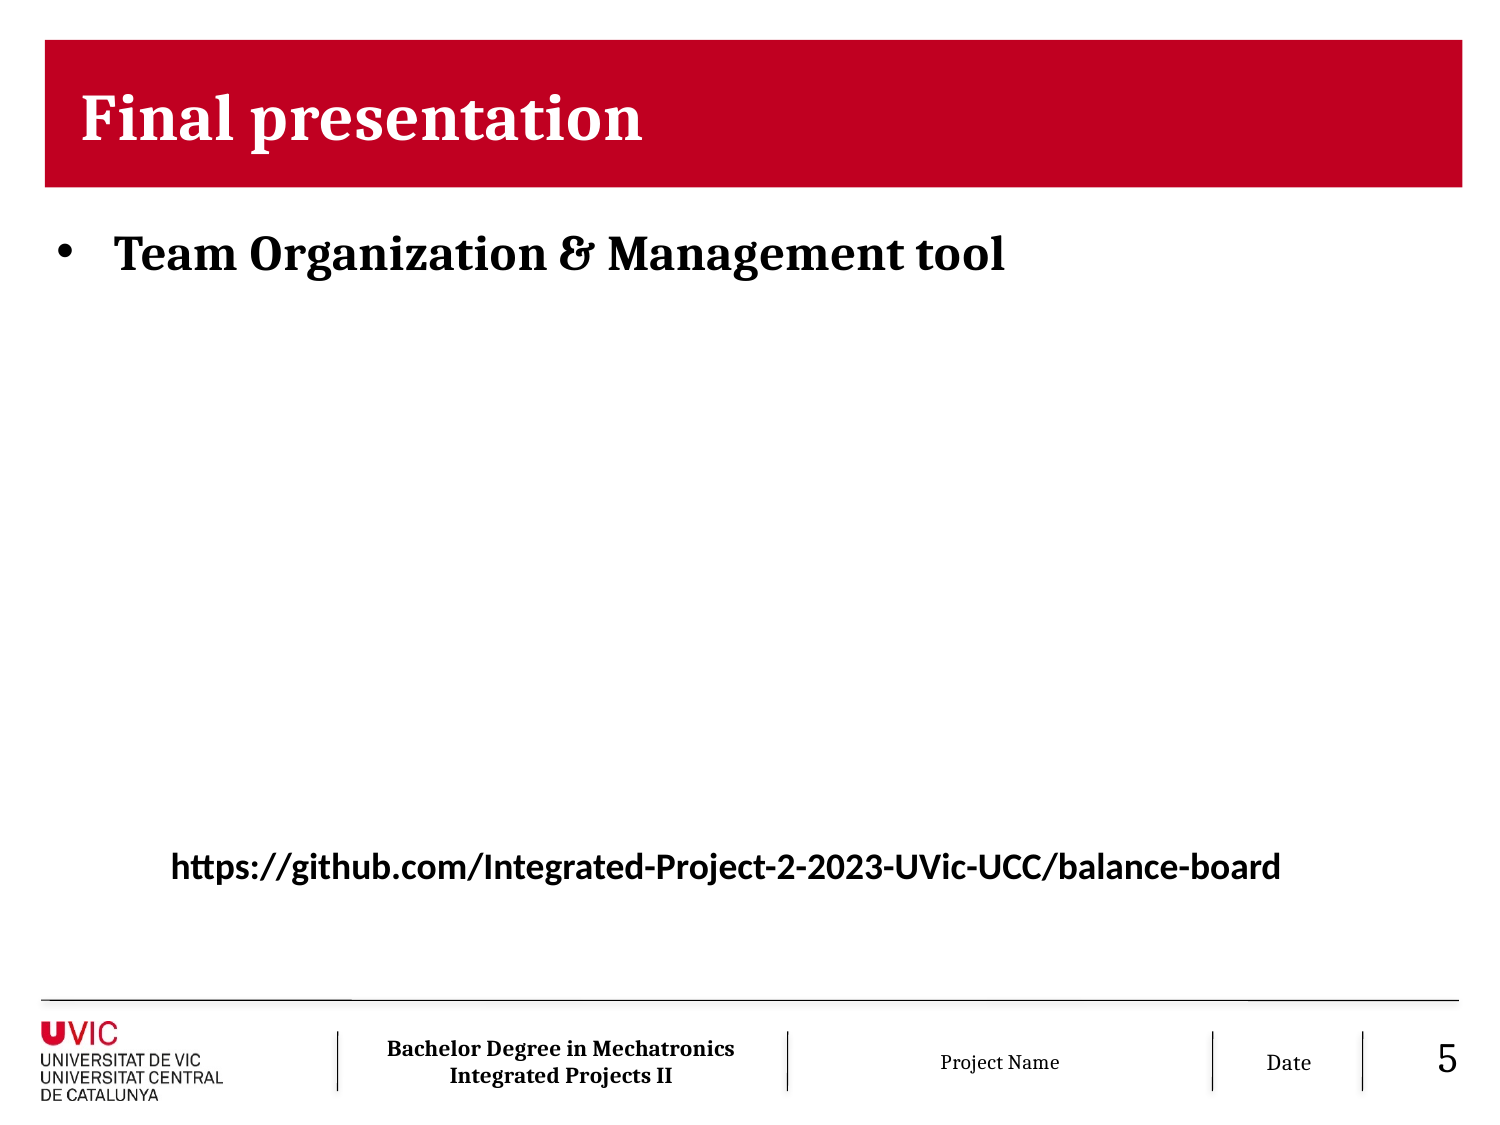

Team Organization & Management tool

https://github.com/Integrated-Project-2-2023-UVic-UCC/balance-board
5